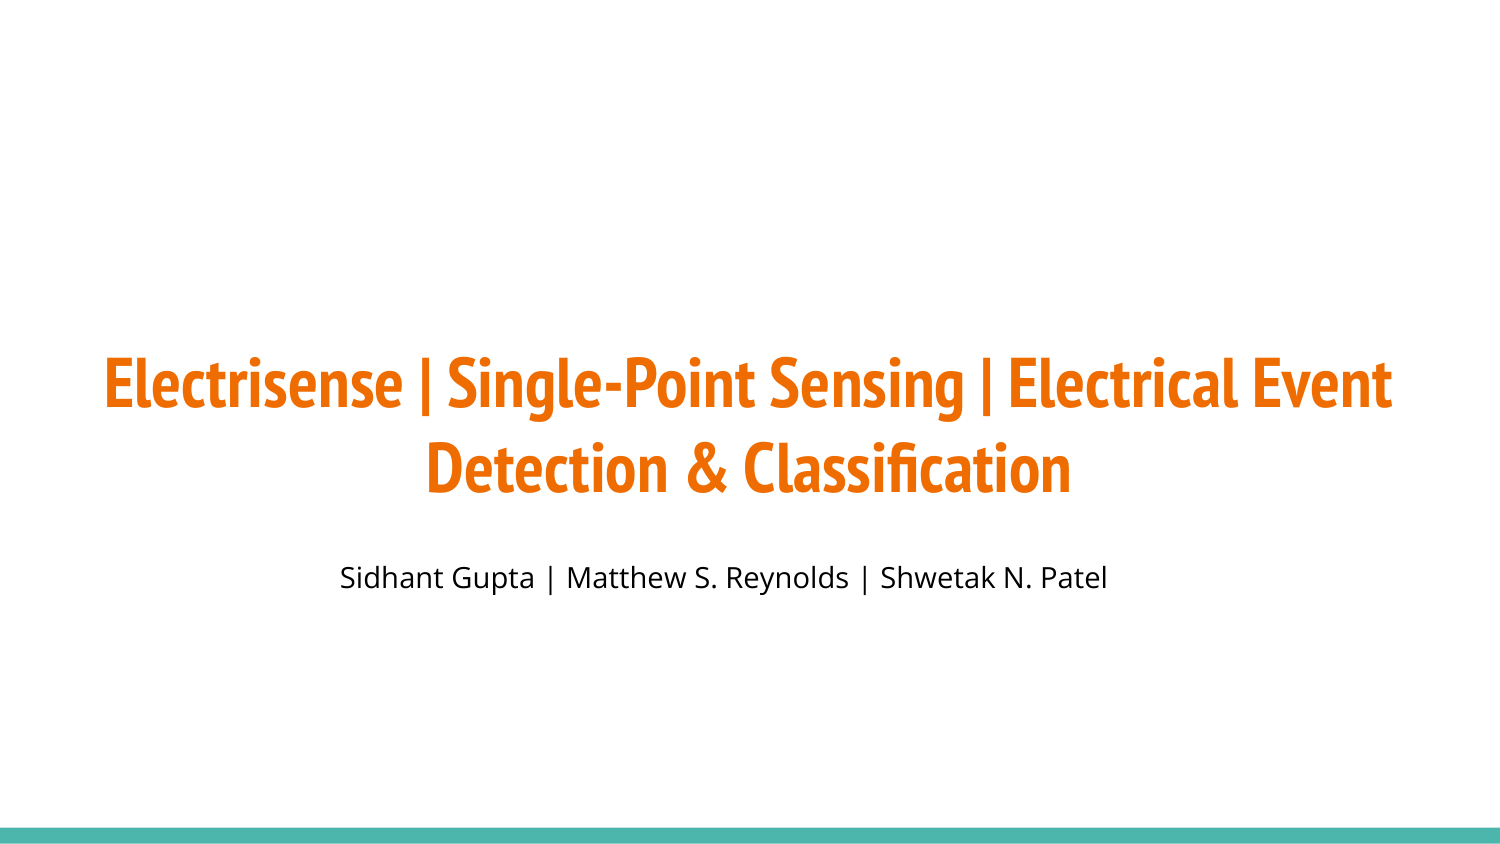

# Electrisense | Single-Point Sensing | Electrical Event Detection & Classification
Sidhant Gupta | Matthew S. Reynolds | Shwetak N. Patel